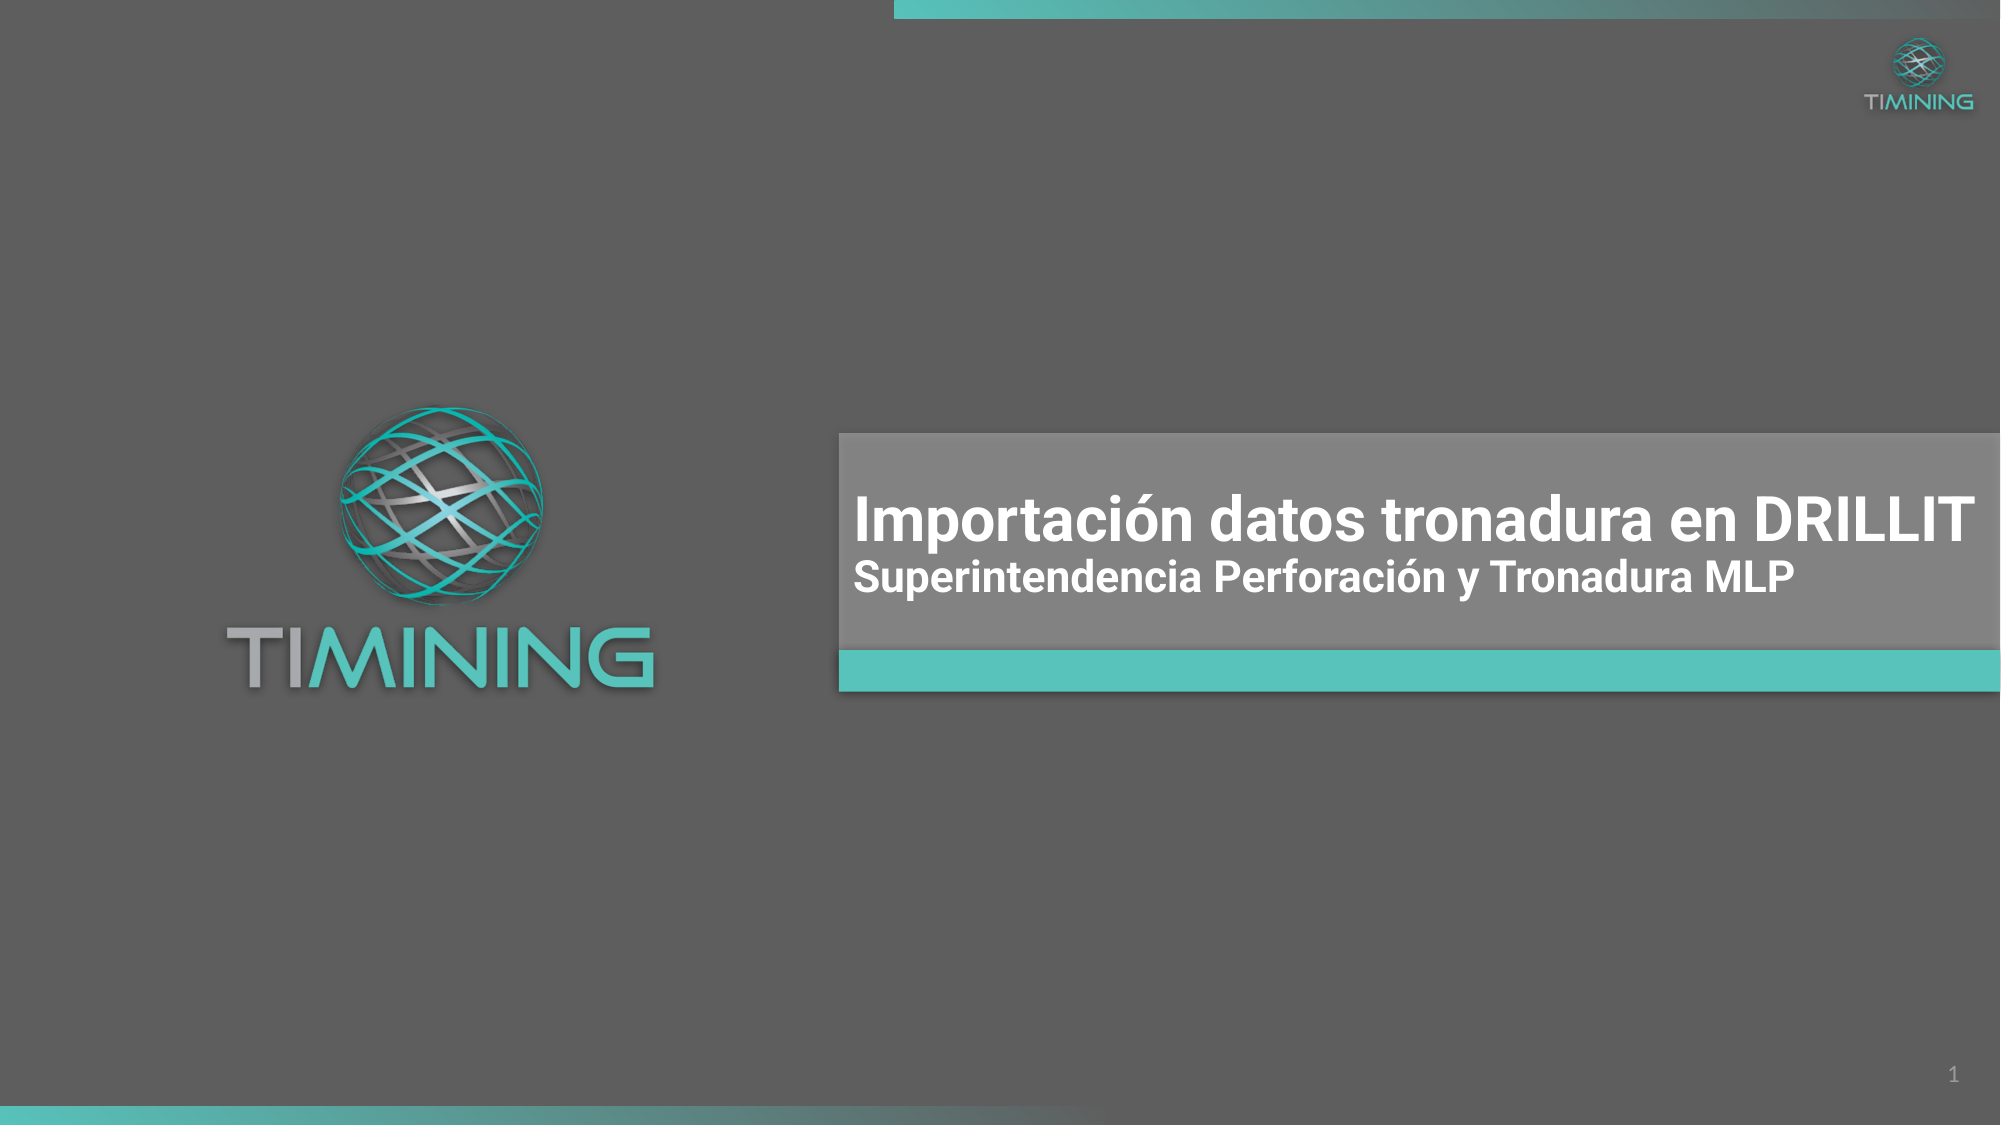

# Importación datos tronadura en DRILLIT Superintendencia Perforación y Tronadura MLP
1